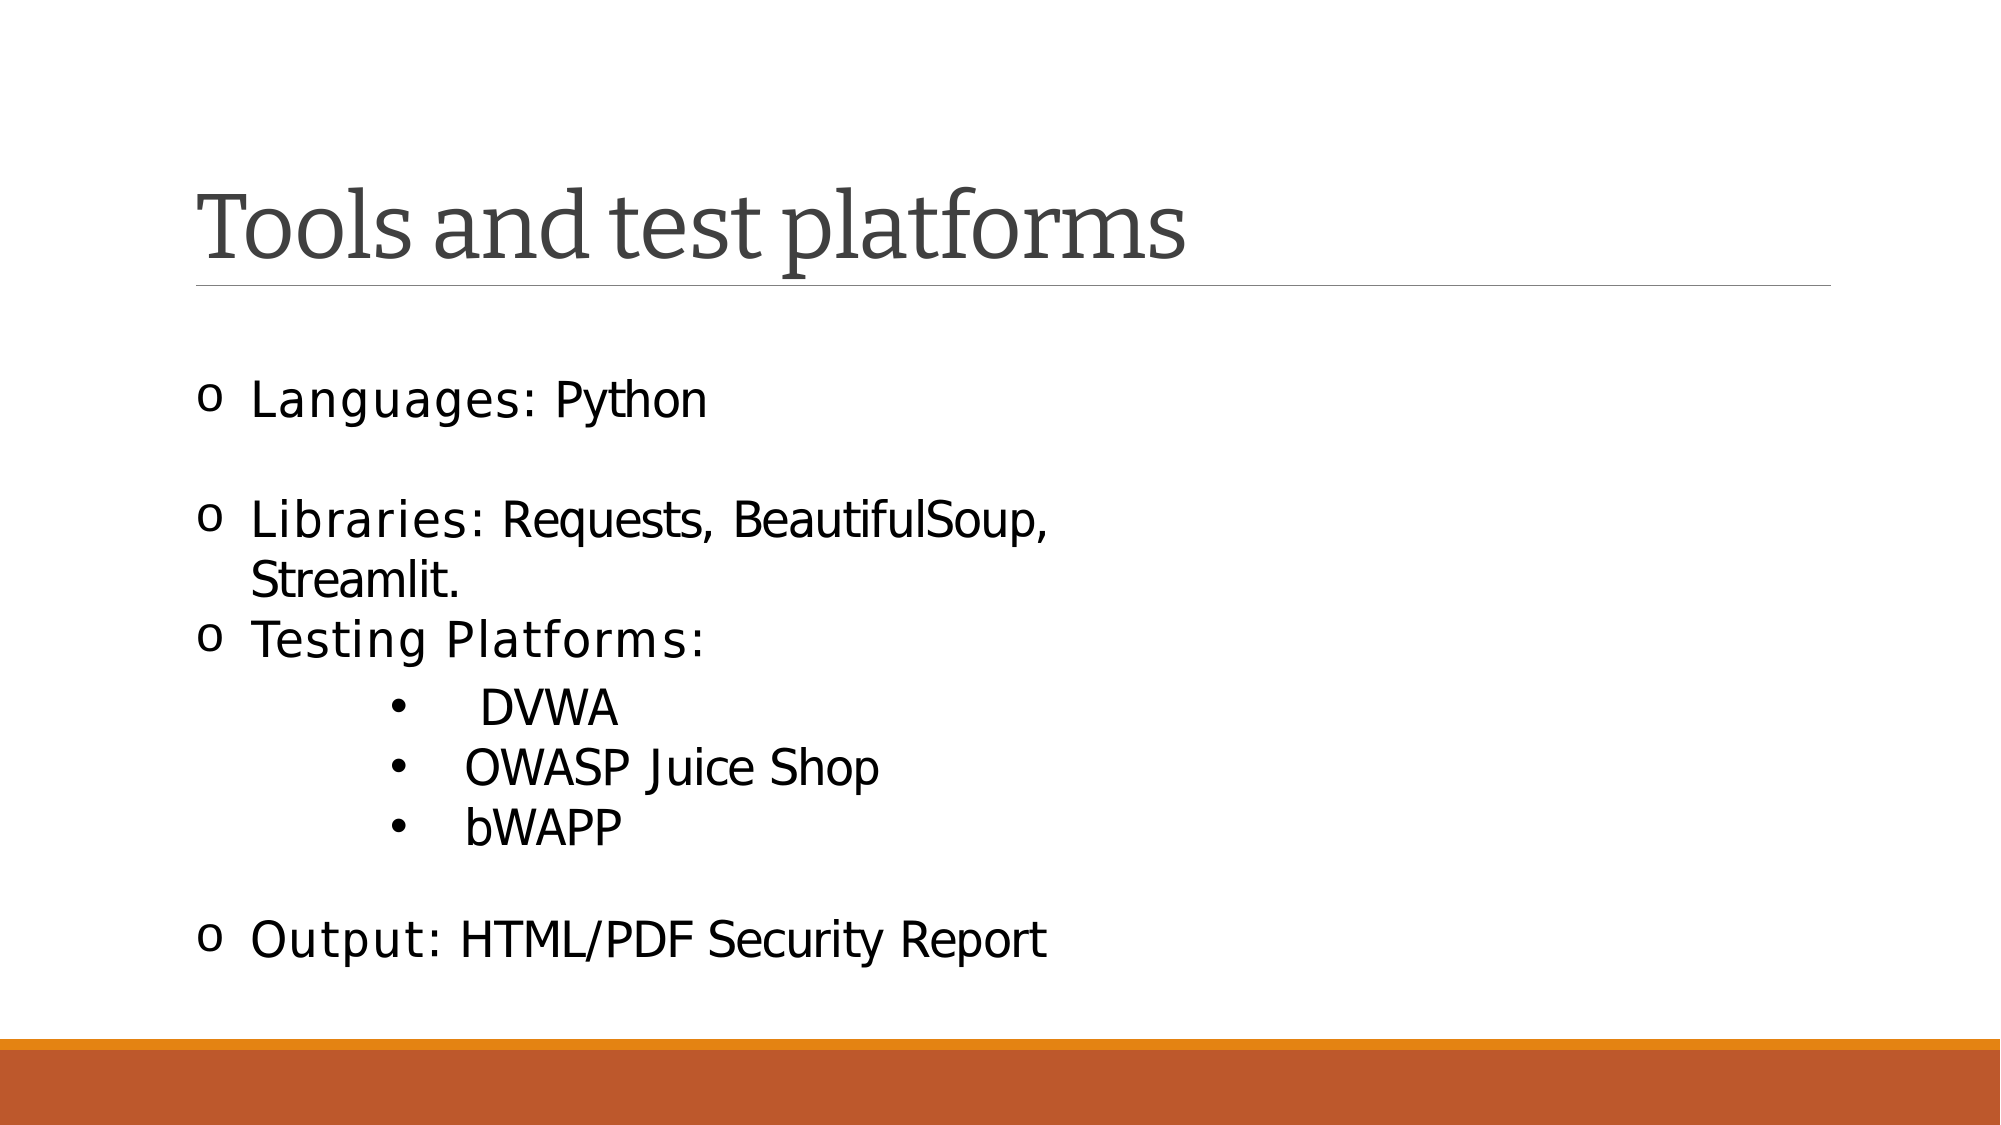

# Tools and test platforms
Languages: Python

Libraries: Requests, BeautifulSoup, Streamlit.
Testing Platforms:

Output: HTML/PDF Security Report
 DVWA
OWASP Juice Shop
bWAPP